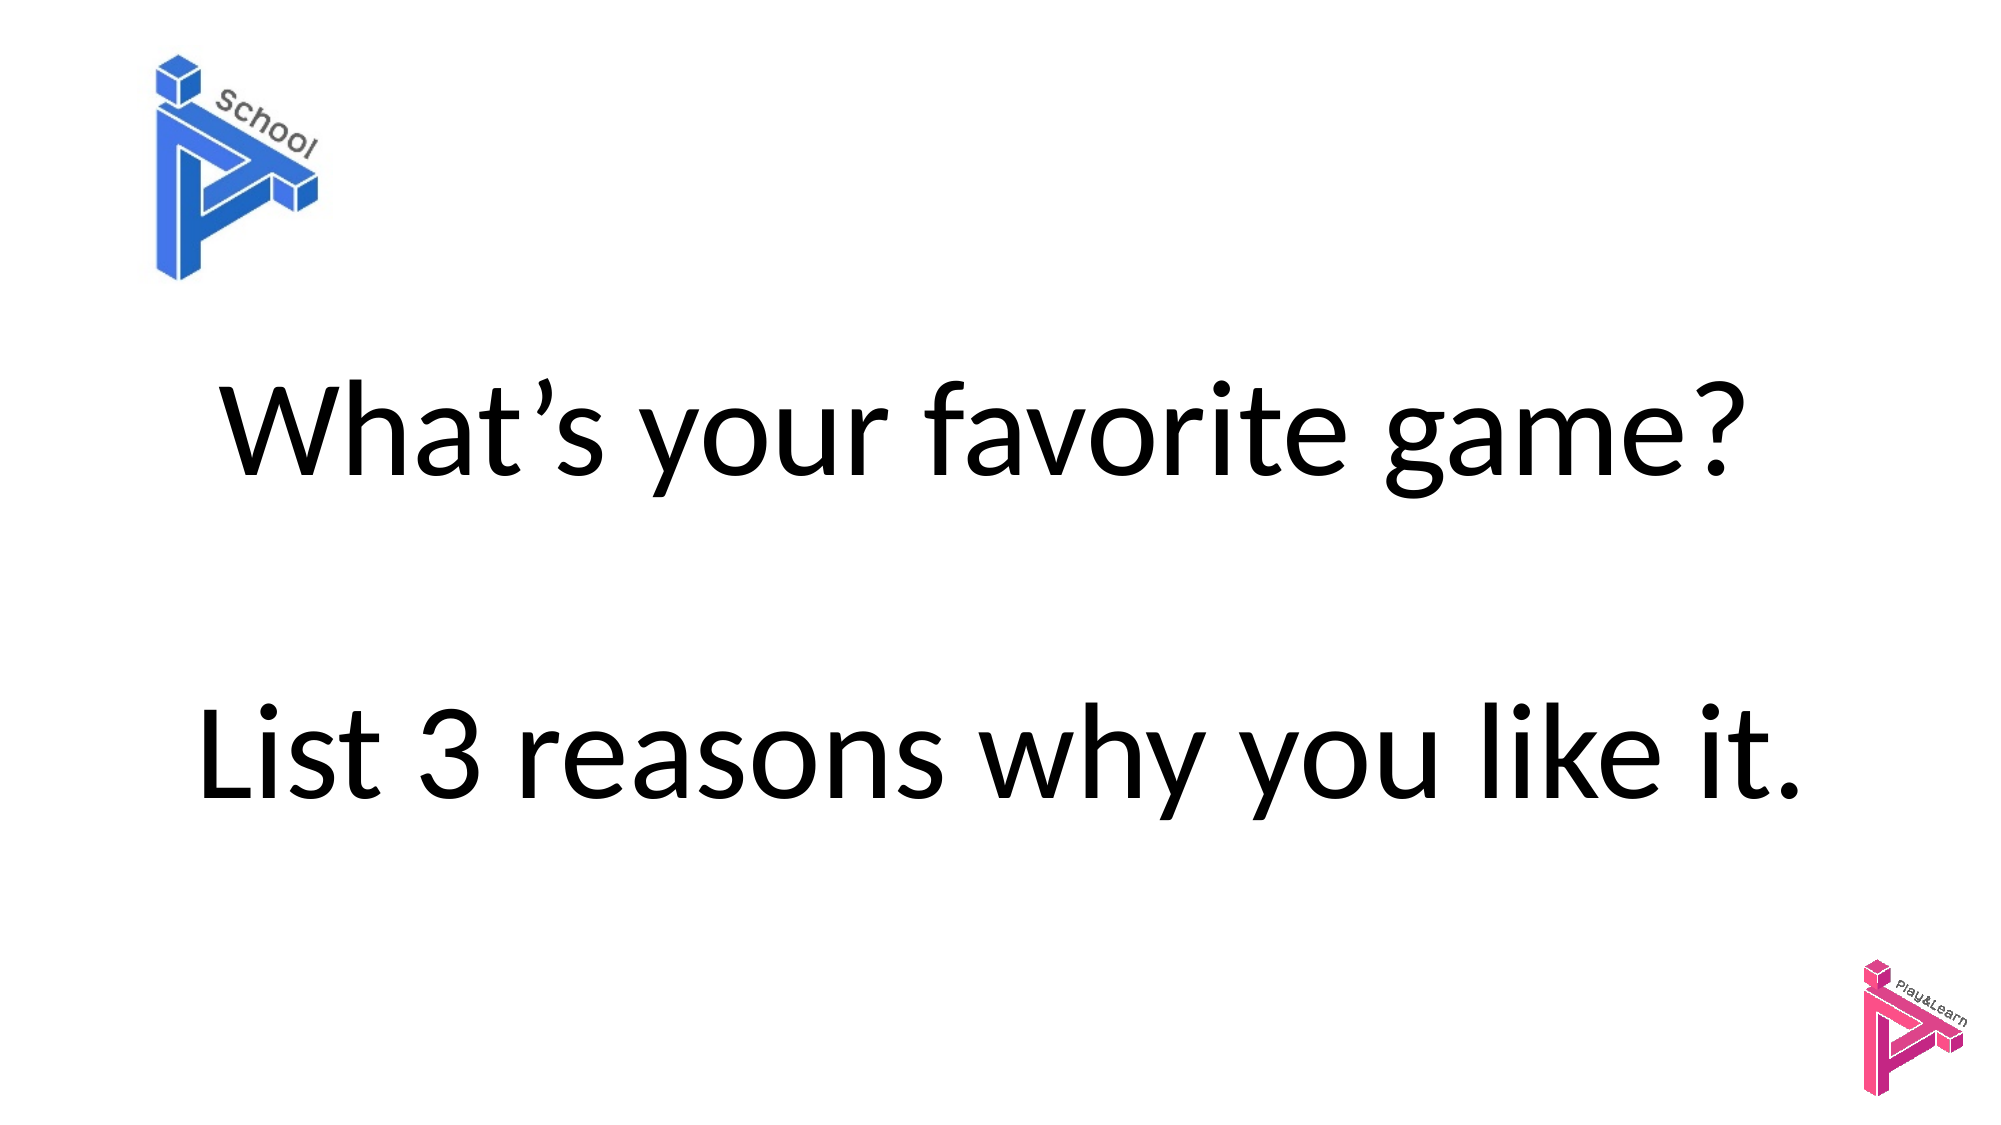

What’s your favorite game?
List 3 reasons why you like it.